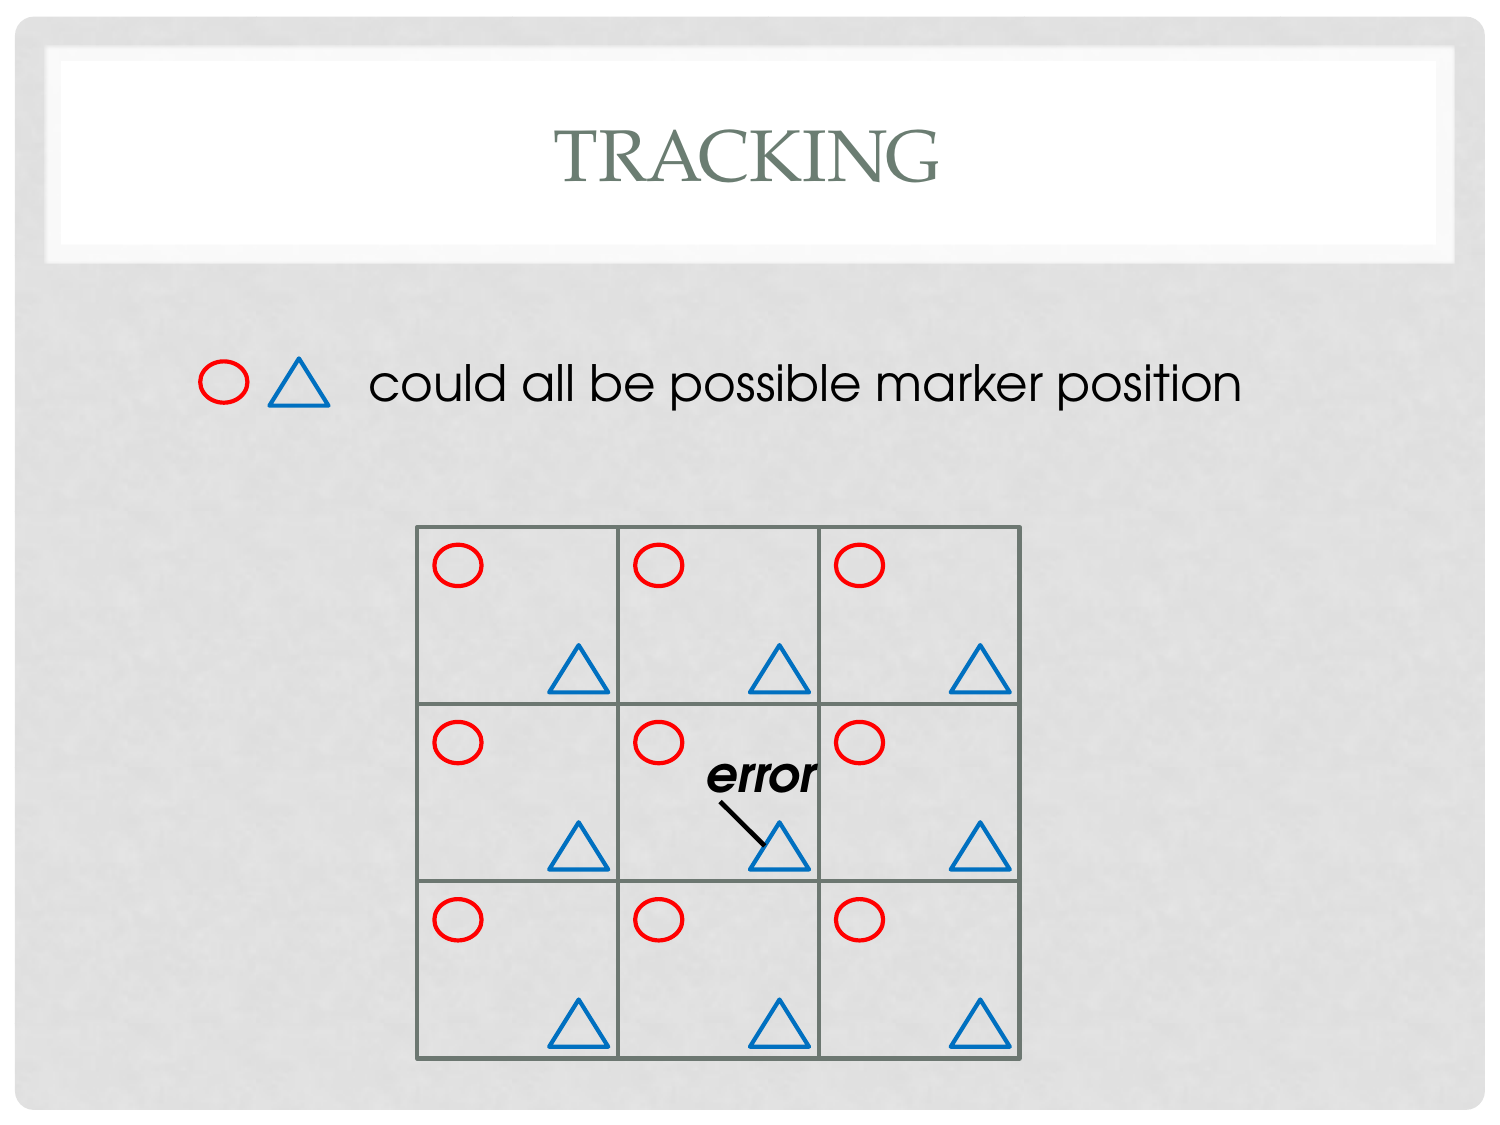

# Tracking
could all be possible marker position

error